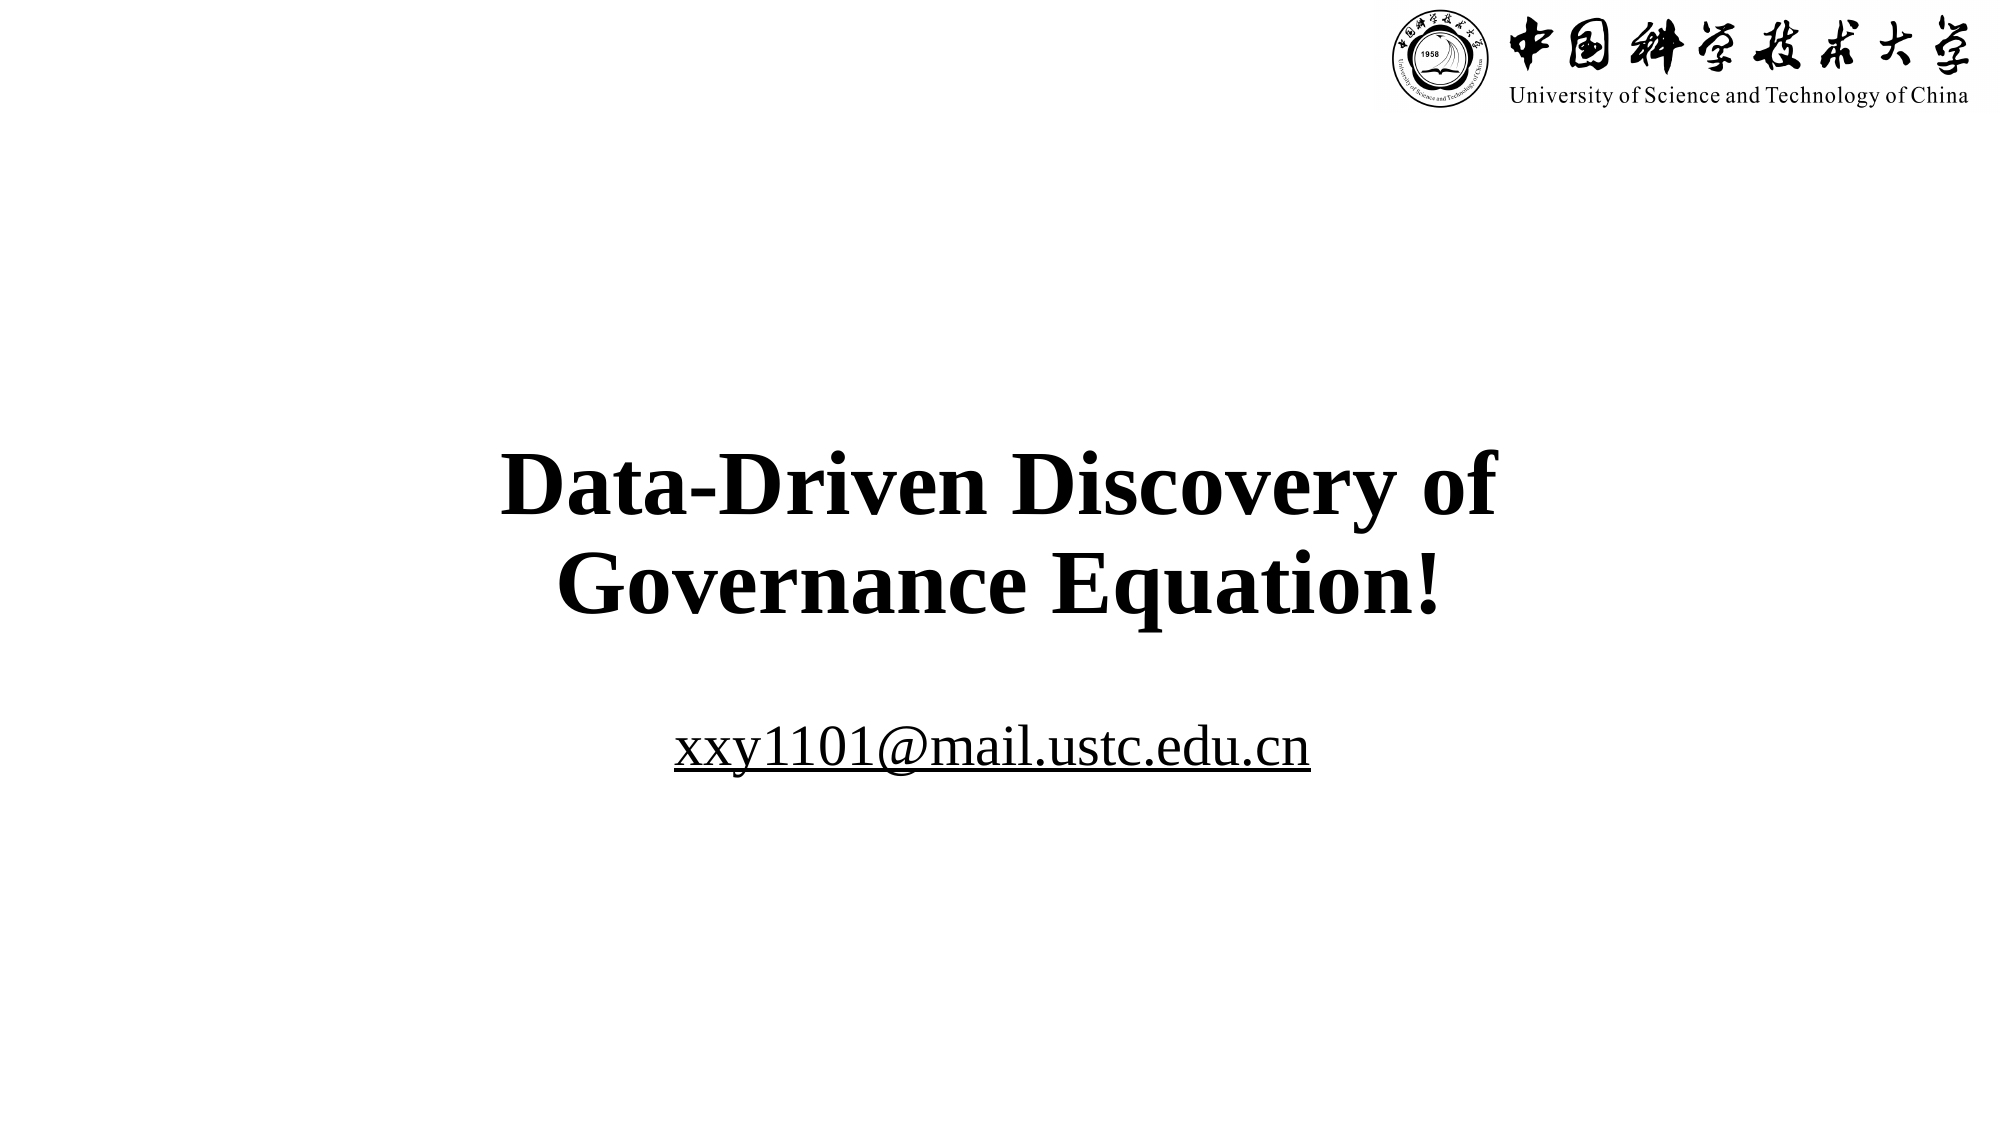

# Data-Driven Discovery of Governance Equation!
xxy1101@mail.ustc.edu.cn